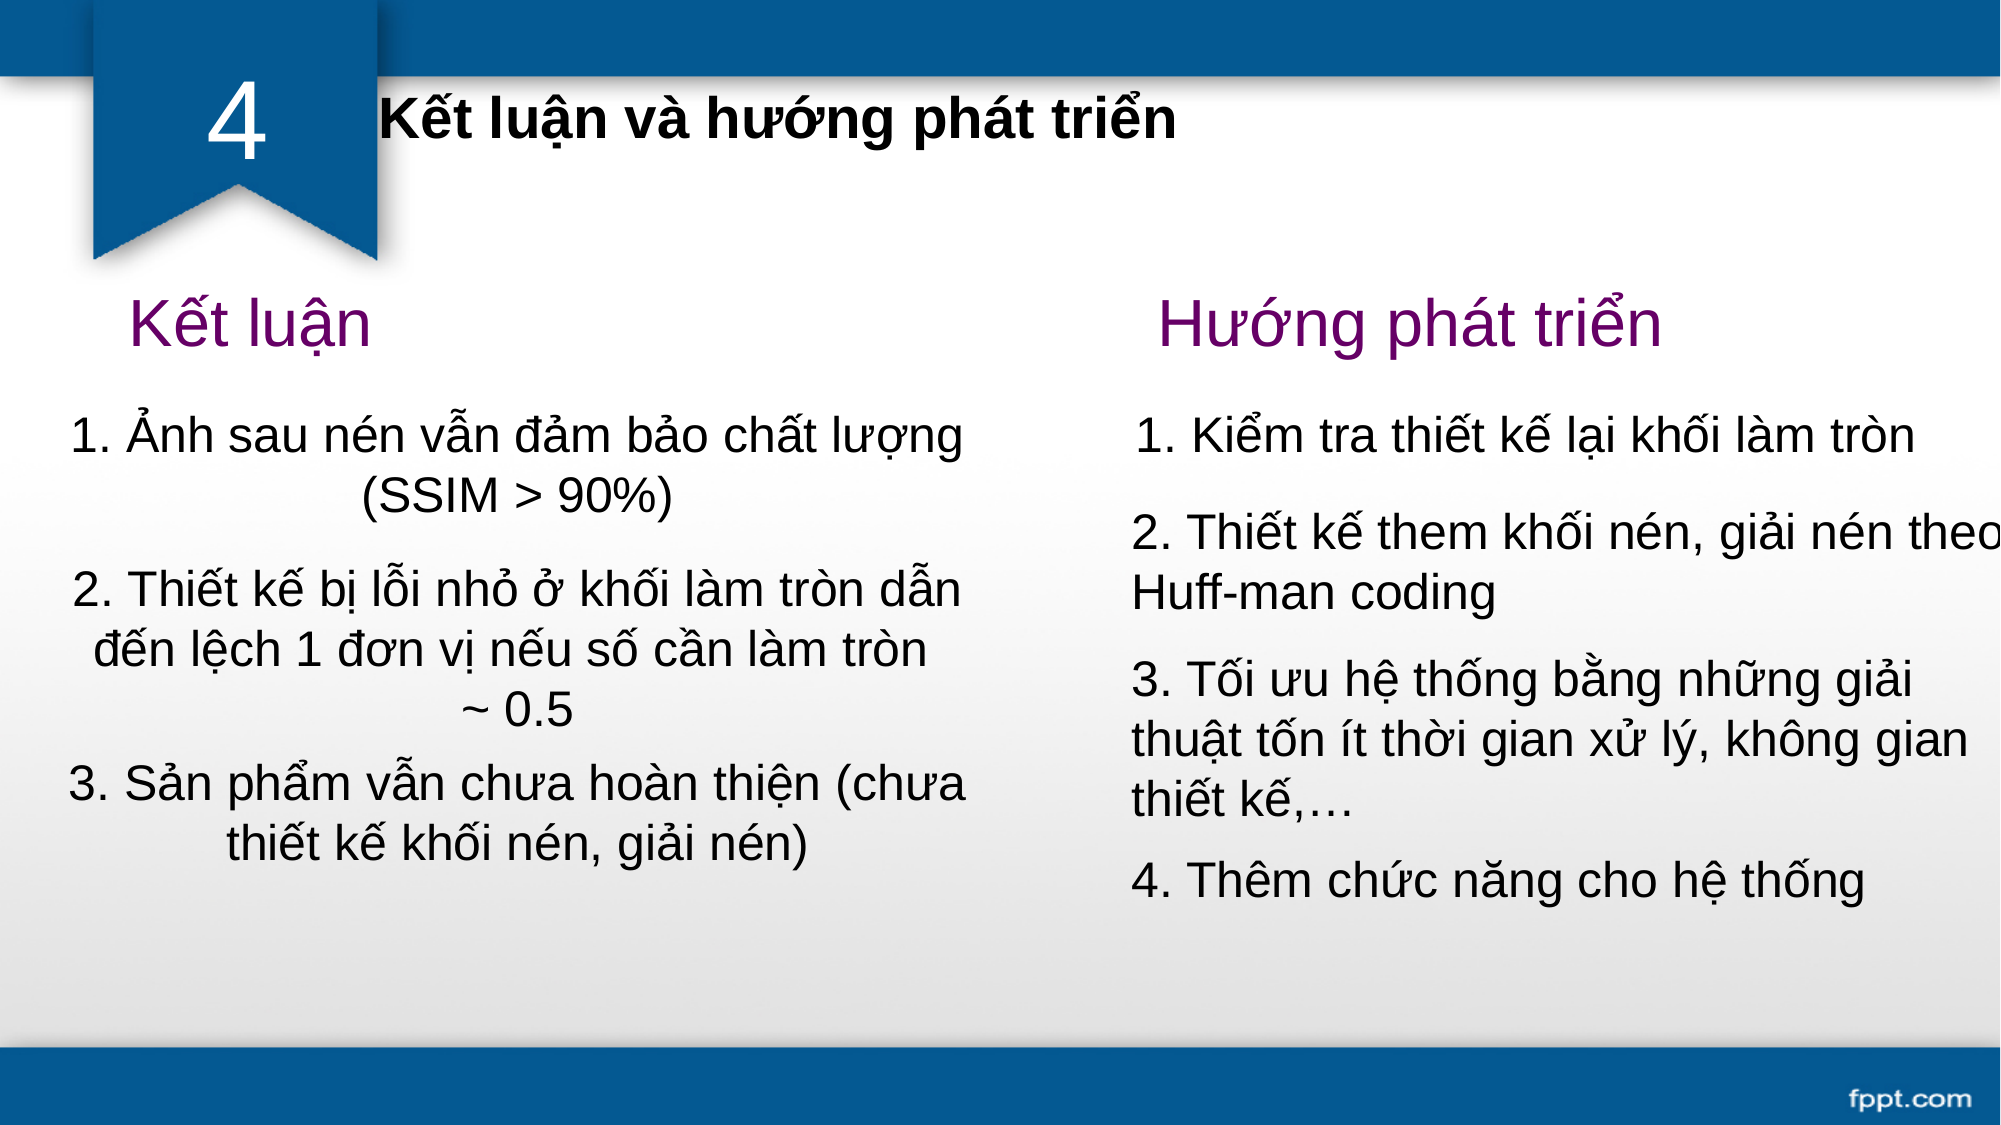

4
Kết luận và hướng phát triển
Kết luận
Hướng phát triển
1. Ảnh sau nén vẫn đảm bảo chất lượng (SSIM > 90%)
1. Kiểm tra thiết kế lại khối làm tròn
2. Thiết kế them khối nén, giải nén theo Huff-man coding
2. Thiết kế bị lỗi nhỏ ở khối làm tròn dẫn đến lệch 1 đơn vị nếu số cần làm tròn
~ 0.5
3. Tối ưu hệ thống bằng những giải thuật tốn ít thời gian xử lý, không gian thiết kế,…
3. Sản phẩm vẫn chưa hoàn thiện (chưa thiết kế khối nén, giải nén)
4. Thêm chức năng cho hệ thống